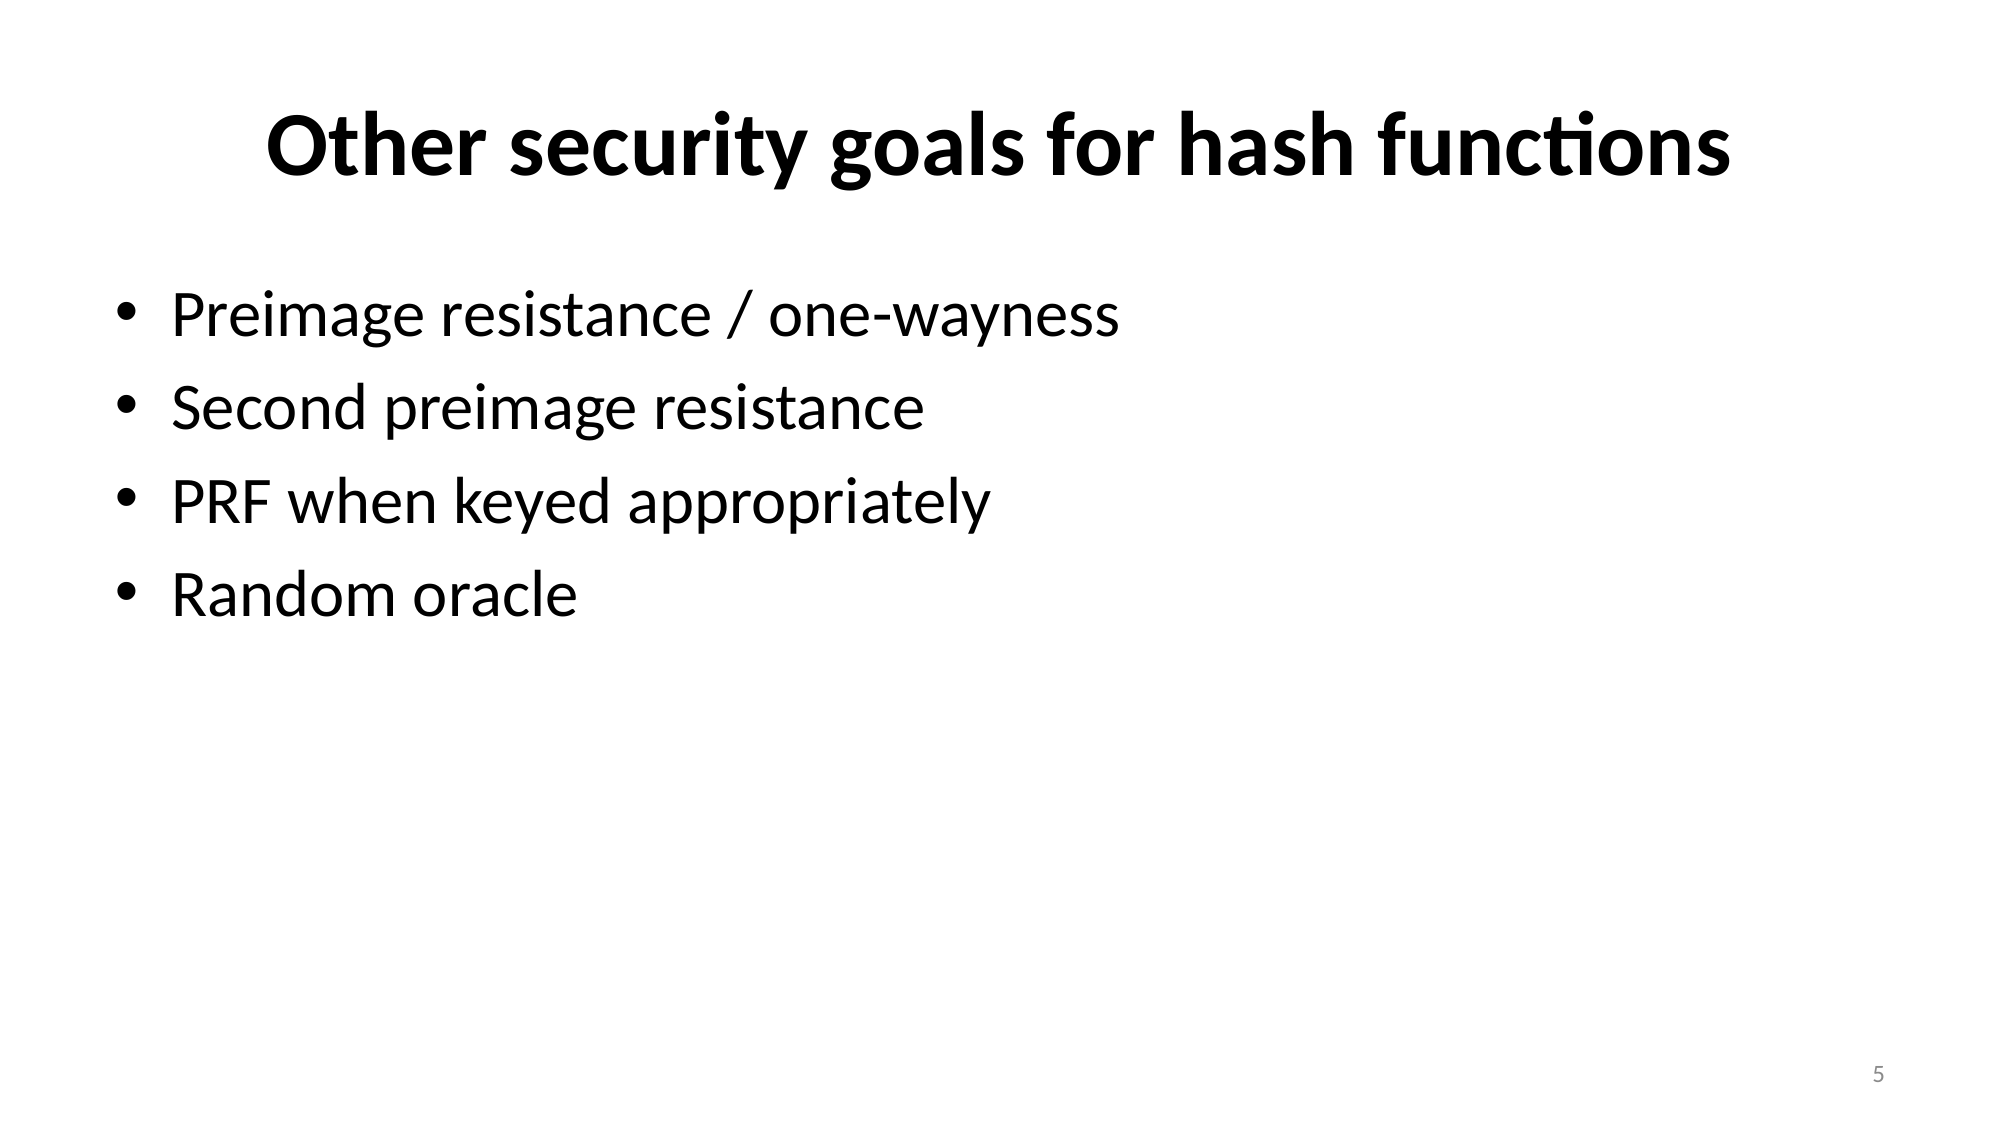

# Other security goals for hash functions
Preimage resistance / one-wayness
Second preimage resistance
PRF when keyed appropriately
Random oracle

5